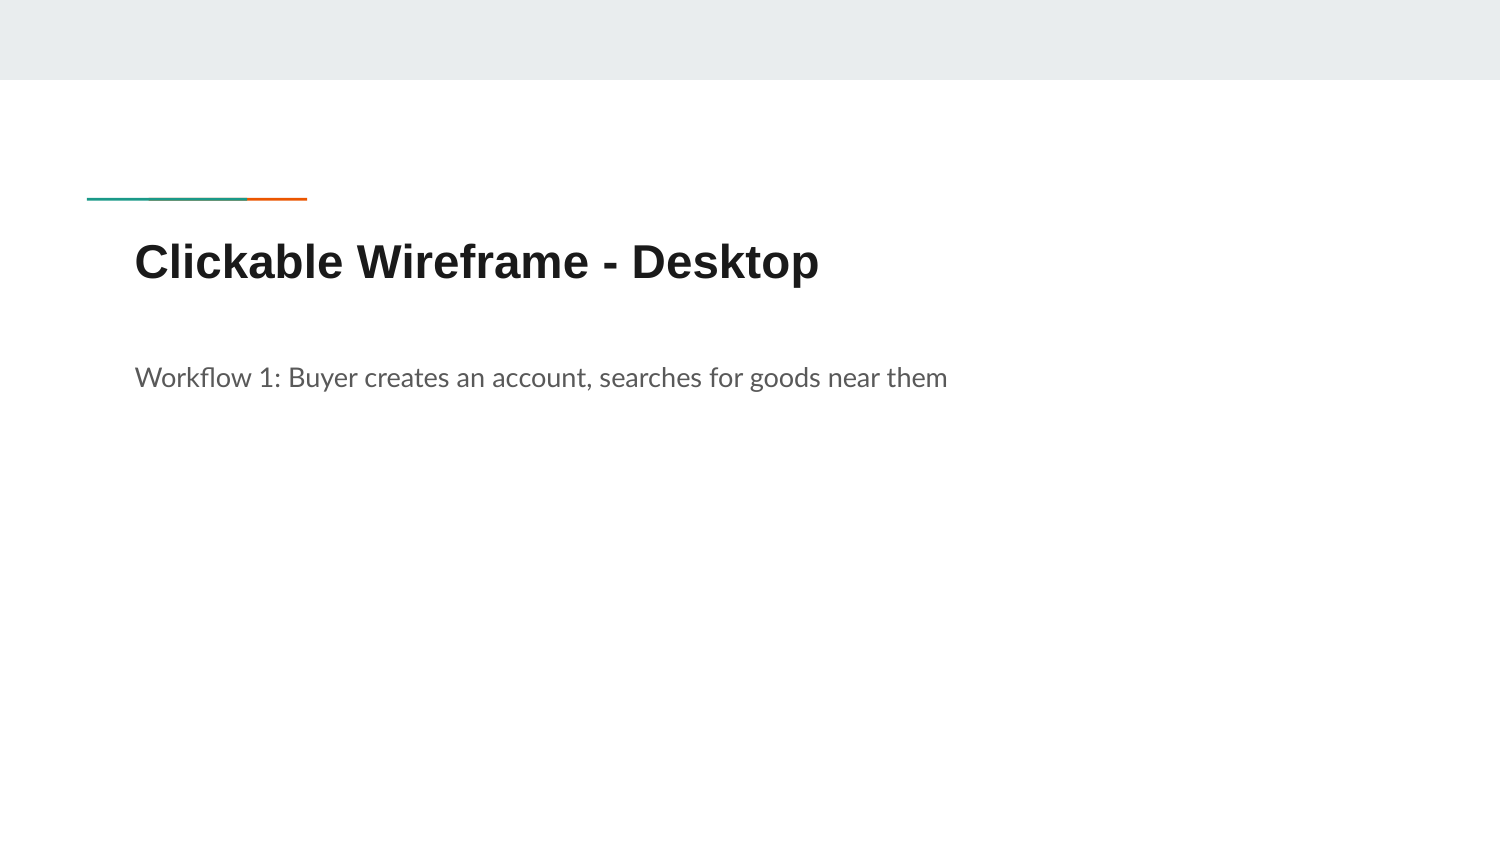

# Clickable Wireframe - Desktop
Workflow 1: Buyer creates an account, searches for goods near them